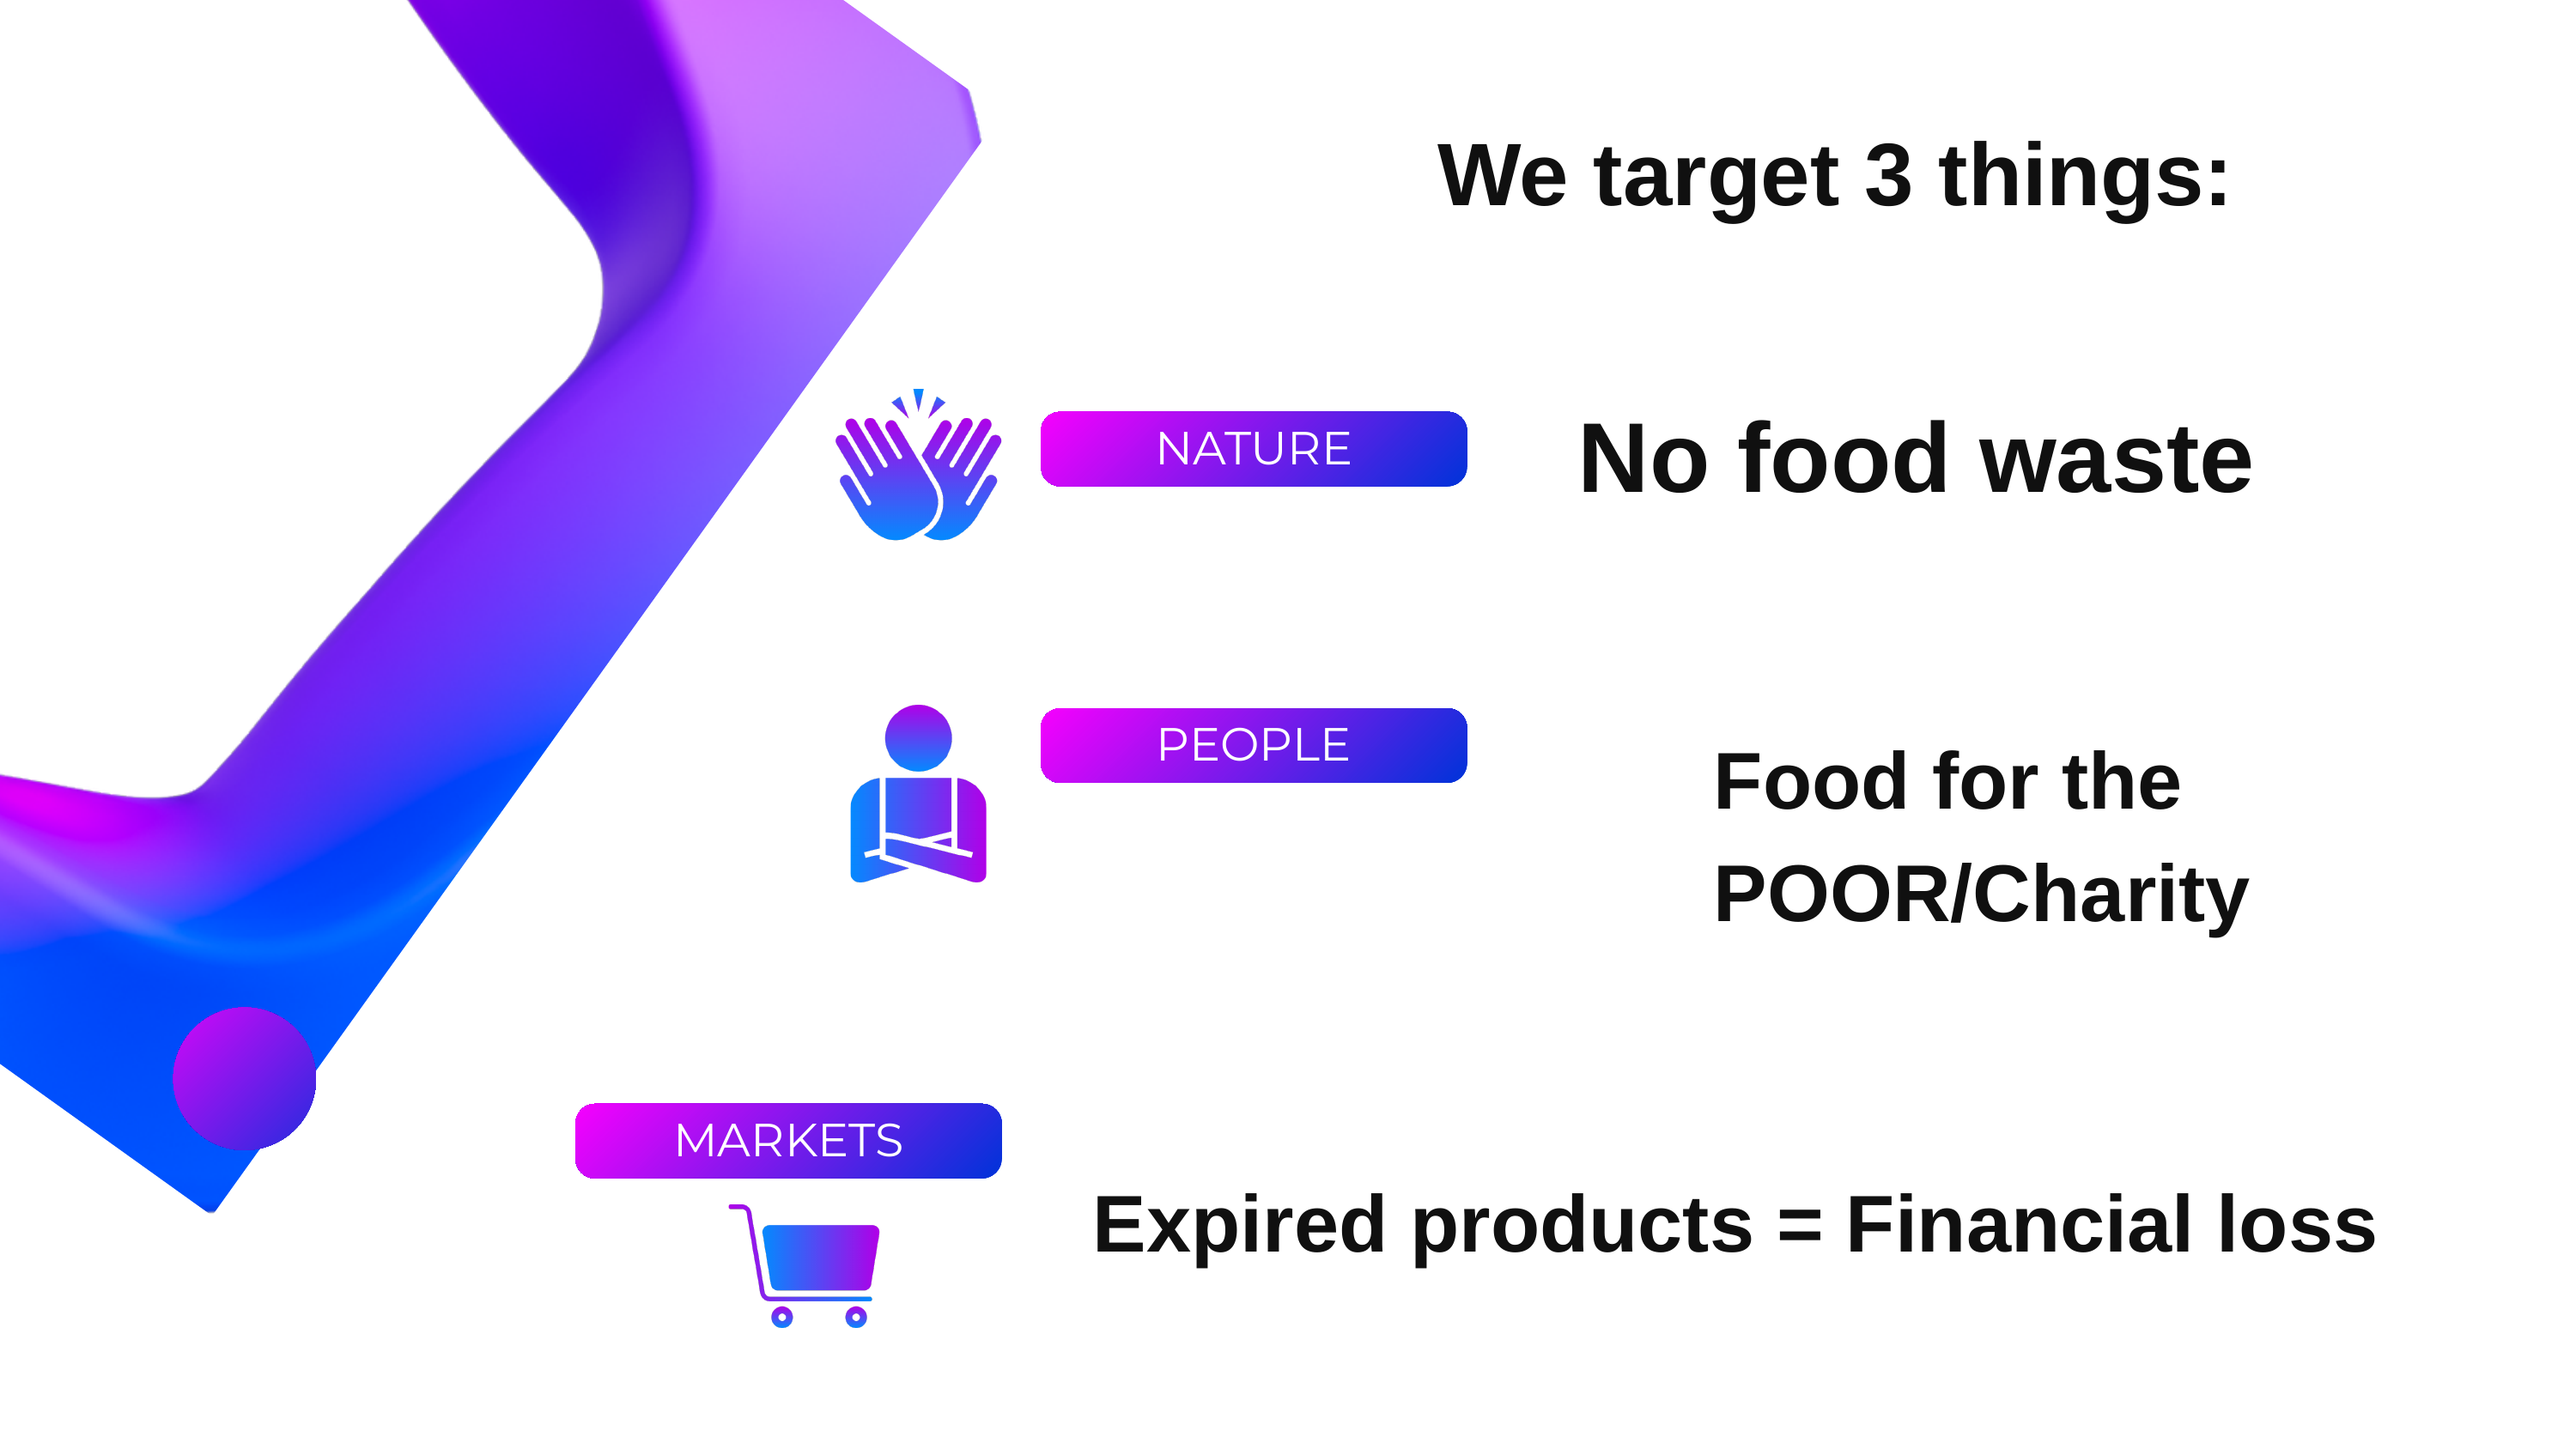

We target 3 things:
No food waste

NATURE

PEOPLE
Food for the POOR/Charity

MARKETS
Expired products = Financial loss